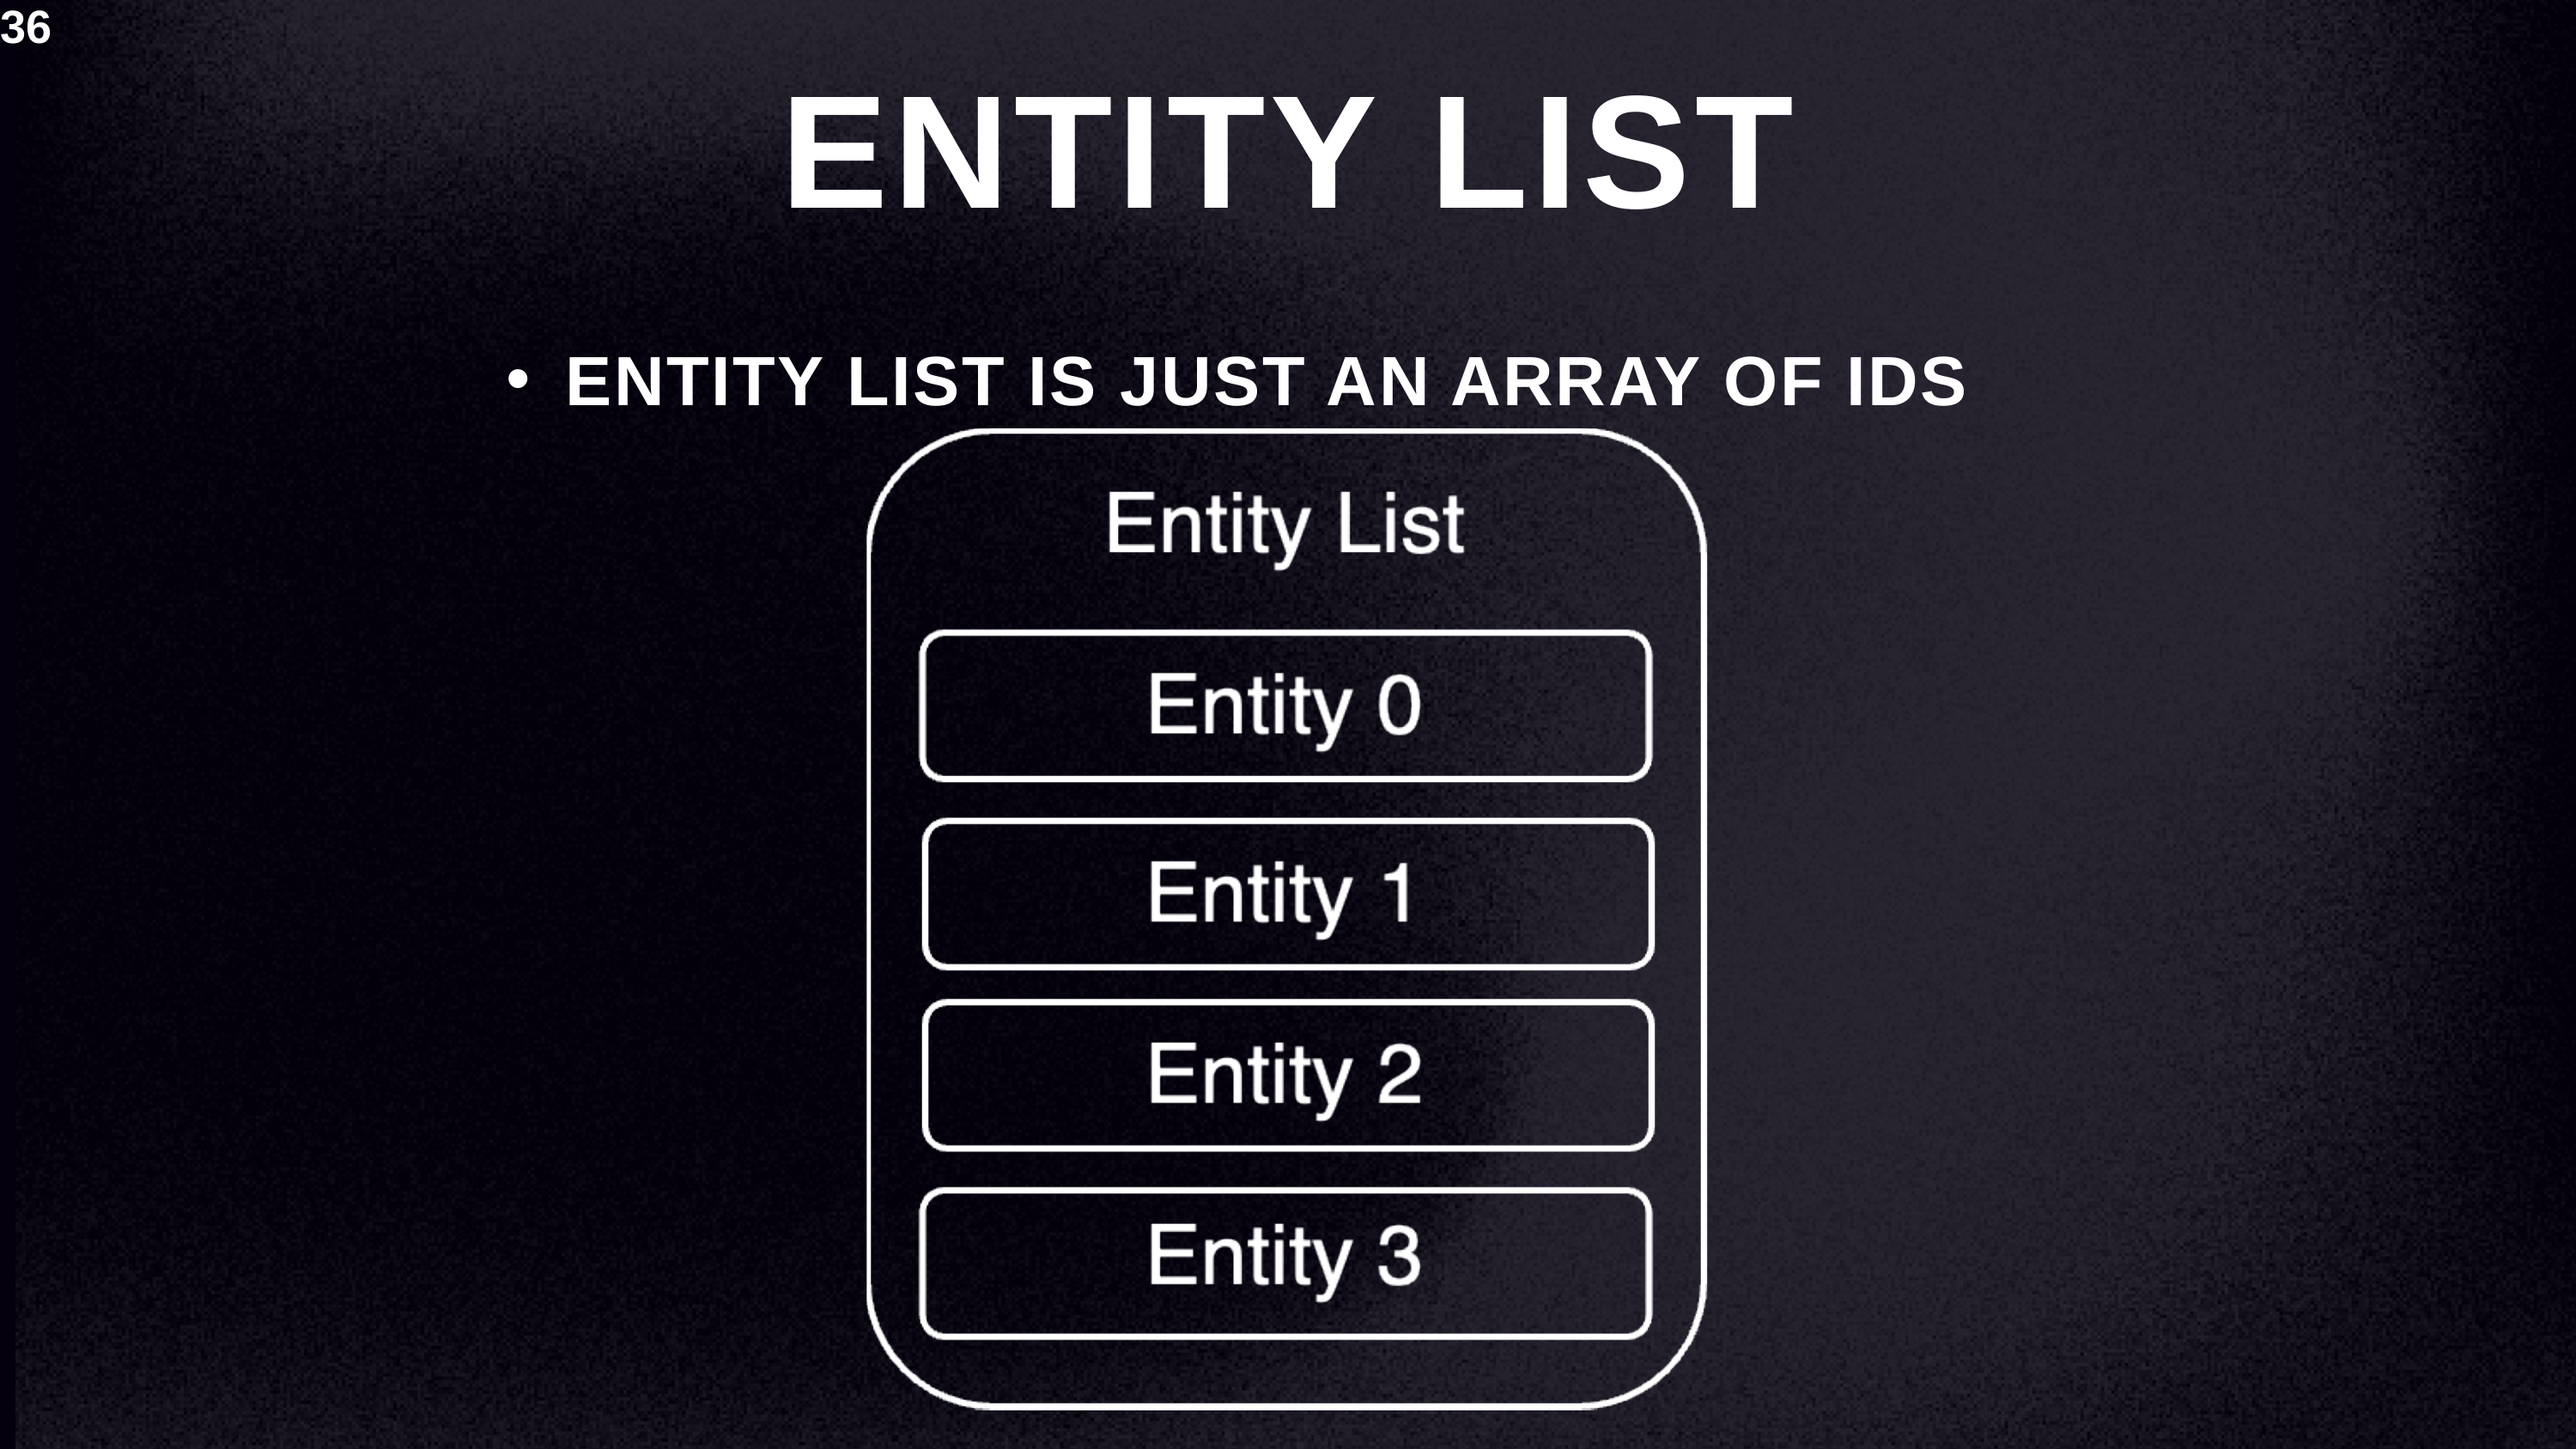

36
ENTITY LIST
ENTITY LIST IS JUST AN ARRAY OF IDS